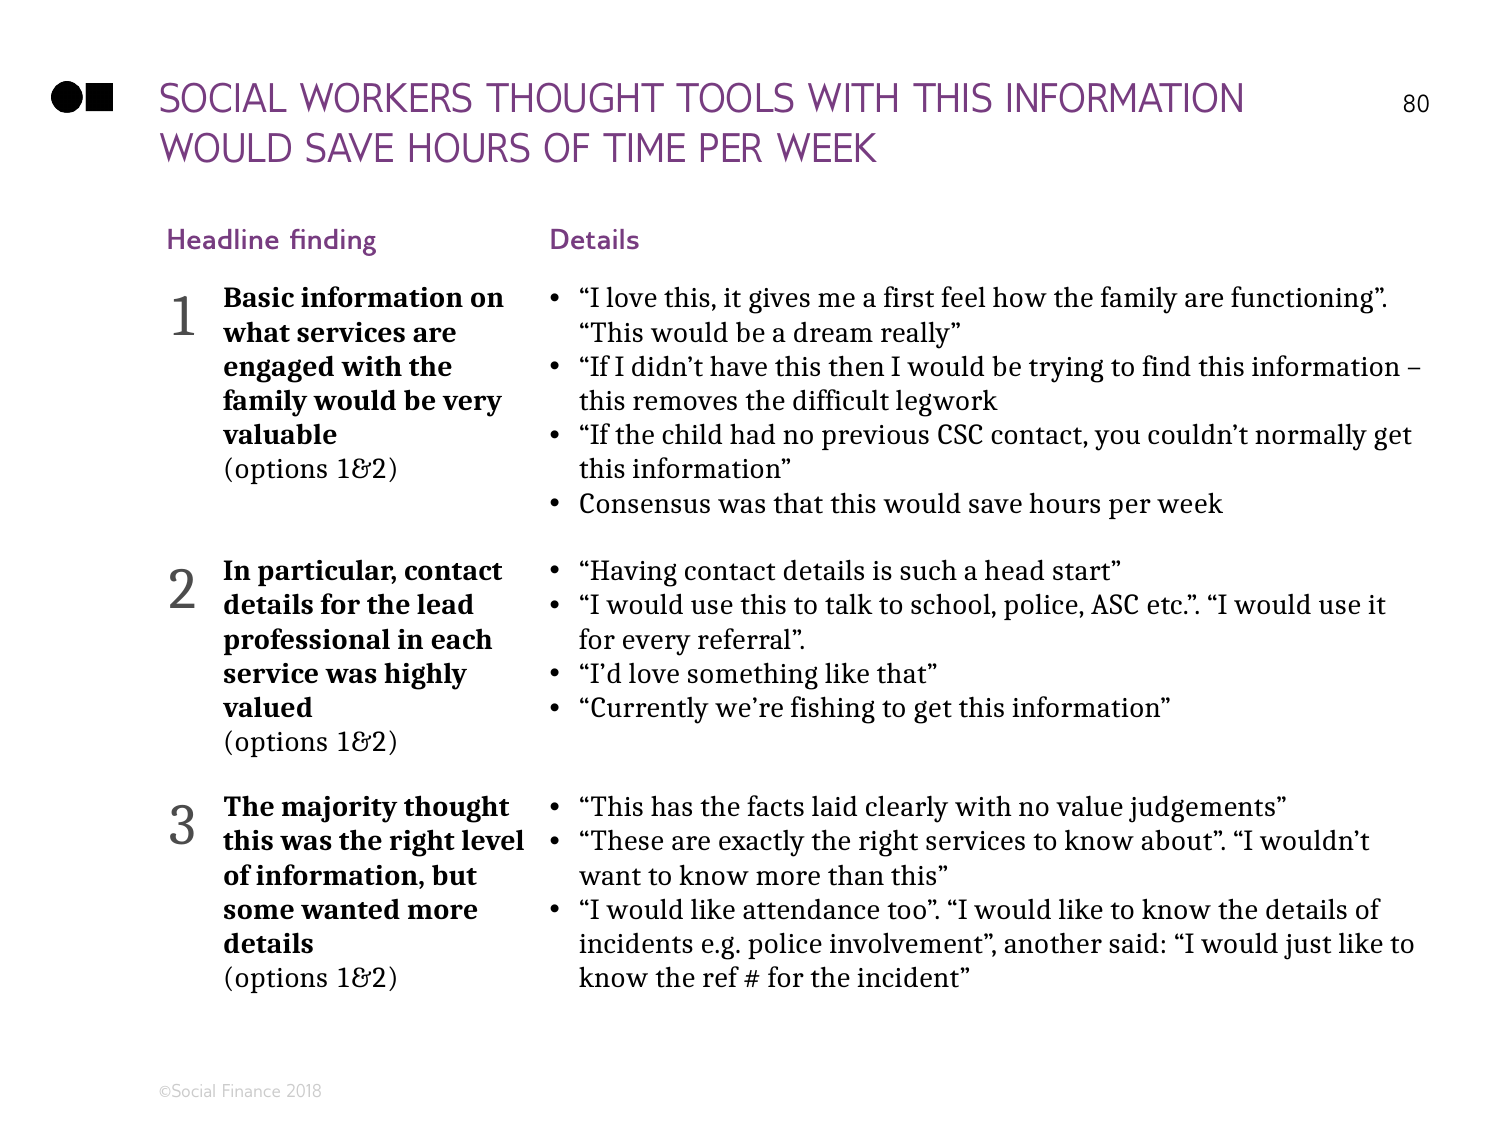

# Social workers thought tools with this information would save hours of time per week
80
| Headline finding |  | Details |
| --- | --- | --- |
| 1 | Basic information on what services are engaged with the family would be very valuable (options 1&2) | “I love this, it gives me a first feel how the family are functioning”. “This would be a dream really” “If I didn’t have this then I would be trying to find this information – this removes the difficult legwork “If the child had no previous CSC contact, you couldn’t normally get this information” Consensus was that this would save hours per week |
| 2 | In particular, contact details for the lead professional in each service was highly valued (options 1&2) | “Having contact details is such a head start” “I would use this to talk to school, police, ASC etc.”. “I would use it for every referral”. “I’d love something like that” “Currently we’re fishing to get this information” |
| 3 | The majority thought this was the right level of information, but some wanted more details (options 1&2) | “This has the facts laid clearly with no value judgements” “These are exactly the right services to know about”. “I wouldn’t want to know more than this” “I would like attendance too”. “I would like to know the details of incidents e.g. police involvement”, another said: “I would just like to know the ref # for the incident” |